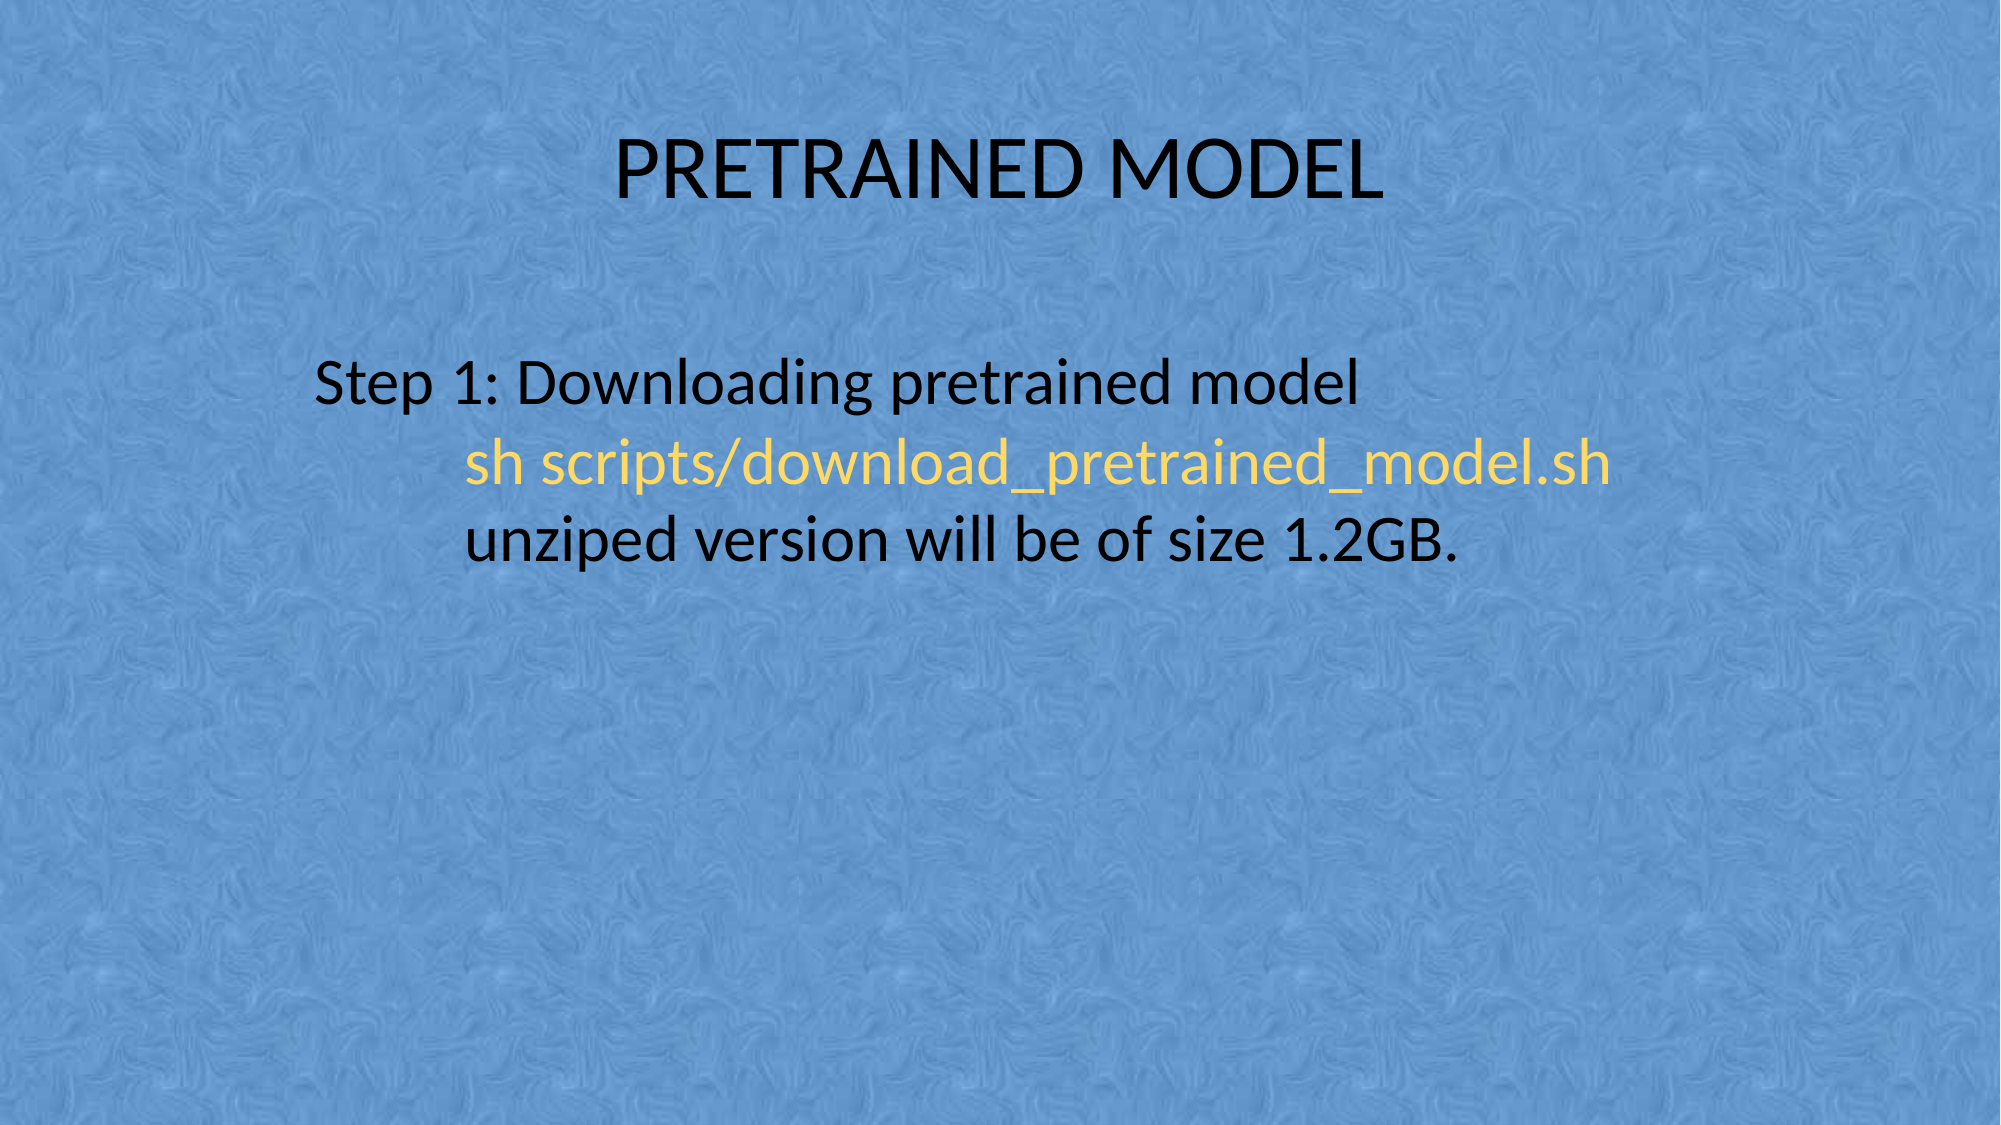

# PRETRAINED MODEL
Step 1: Downloading pretrained model
	sh scripts/download_pretrained_model.sh
	unziped version will be of size 1.2GB.